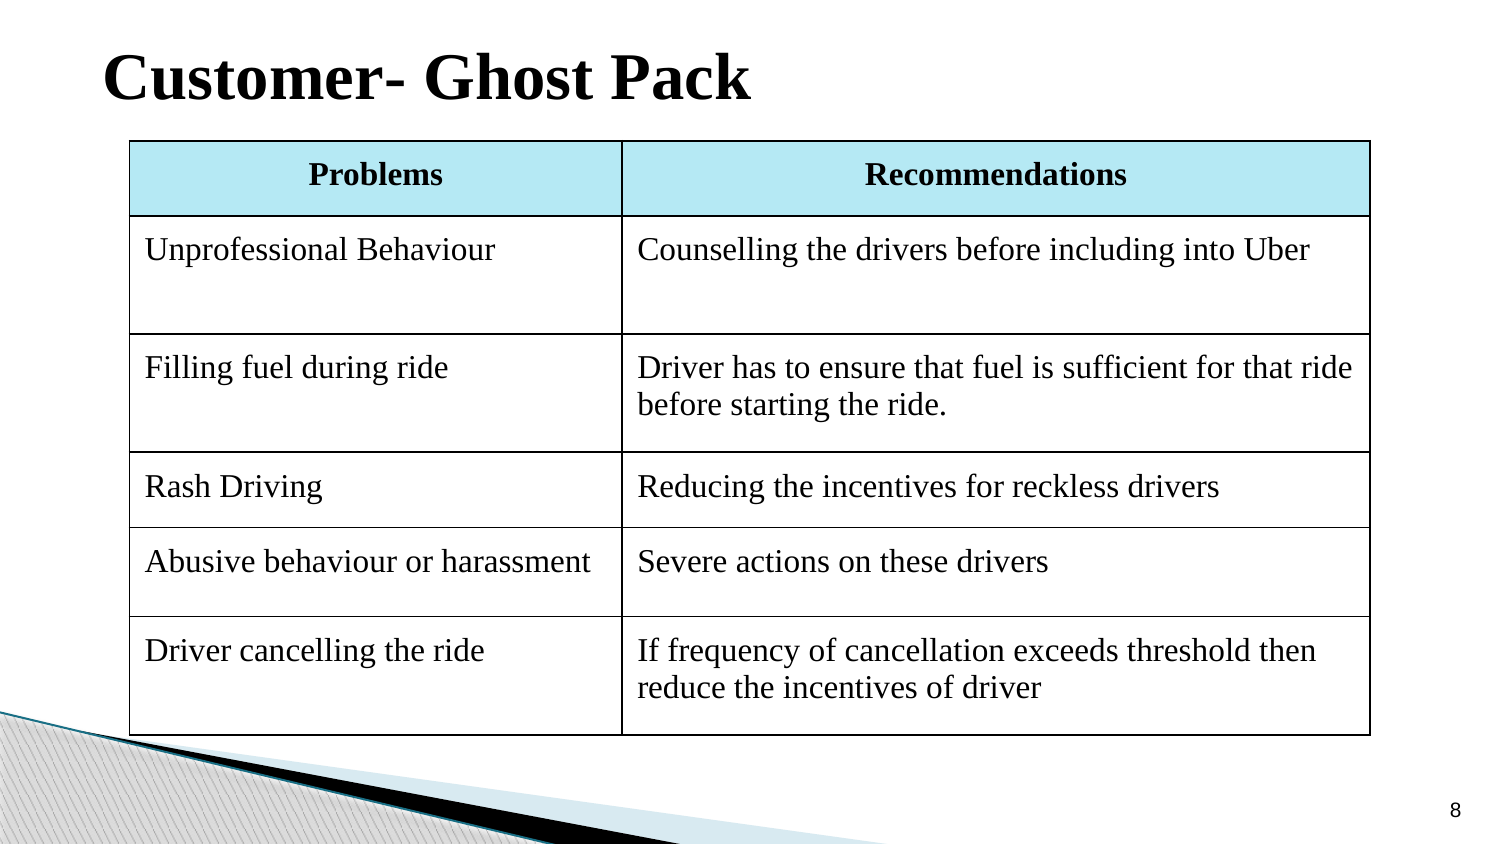

# Customer- Ghost Pack
| Problems | Recommendations |
| --- | --- |
| Unprofessional Behaviour | Counselling the drivers before including into Uber |
| Filling fuel during ride | Driver has to ensure that fuel is sufficient for that ride before starting the ride. |
| Rash Driving | Reducing the incentives for reckless drivers |
| Abusive behaviour or harassment | Severe actions on these drivers |
| Driver cancelling the ride | If frequency of cancellation exceeds threshold then reduce the incentives of driver |
8